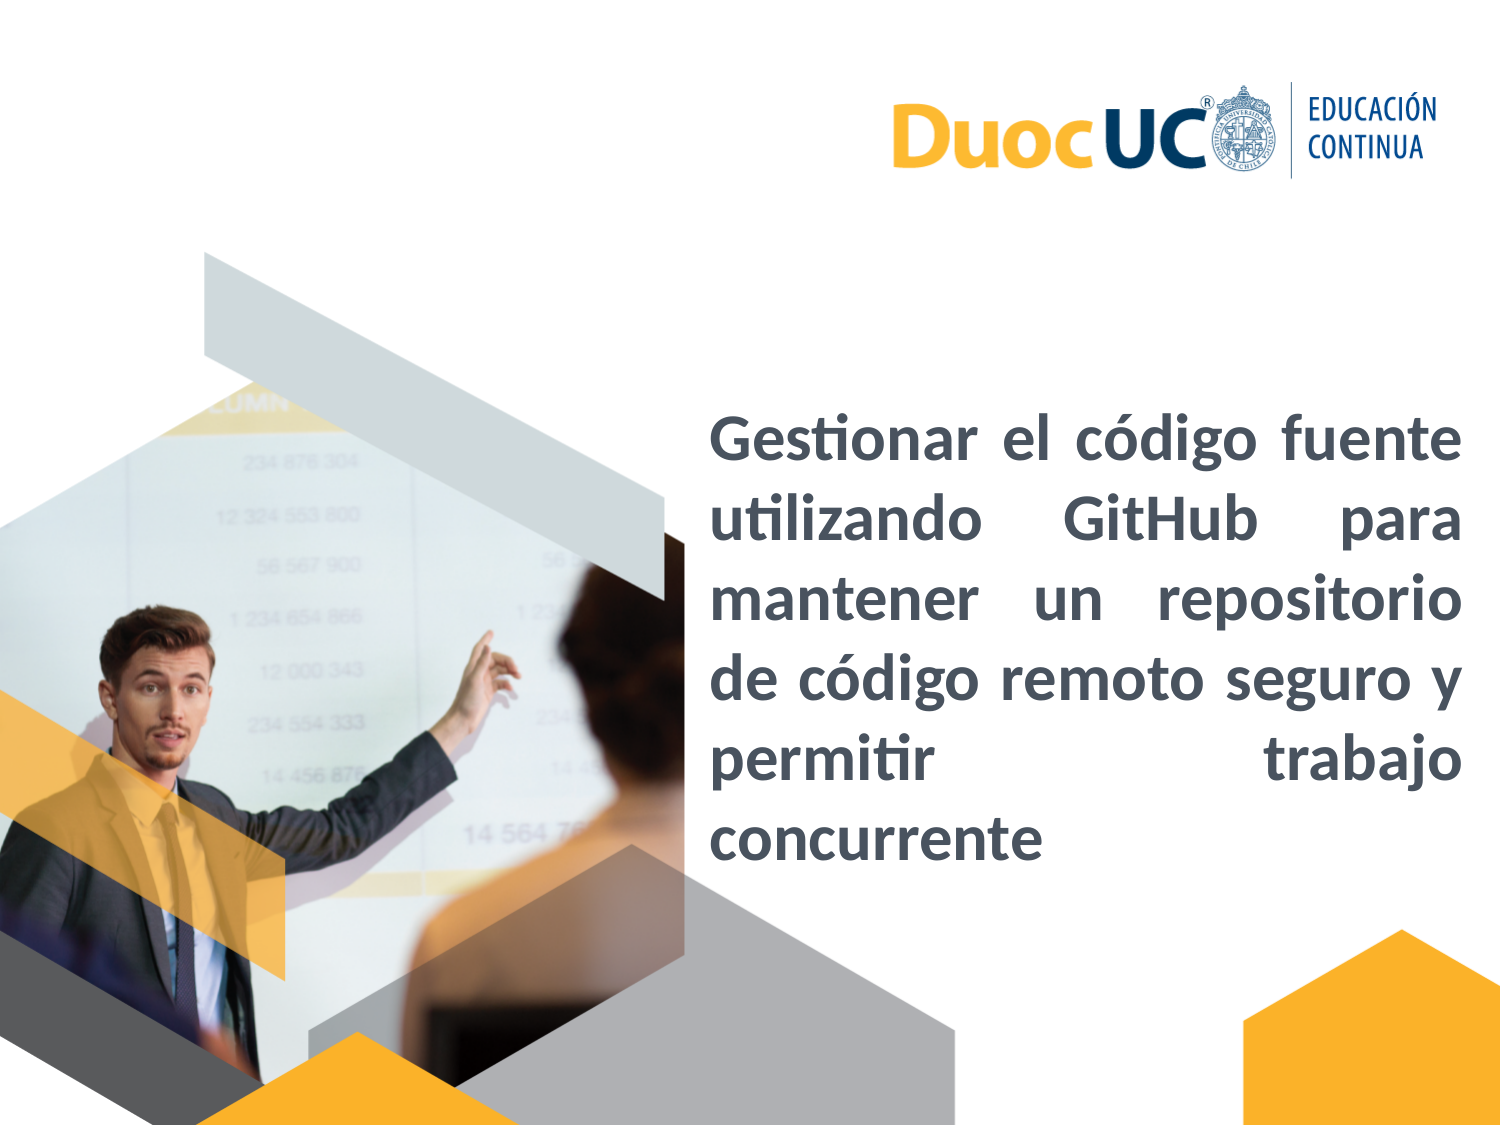

Gestionar el código fuente utilizando GitHub para mantener un repositorio de código remoto seguro y permitir trabajo concurrente